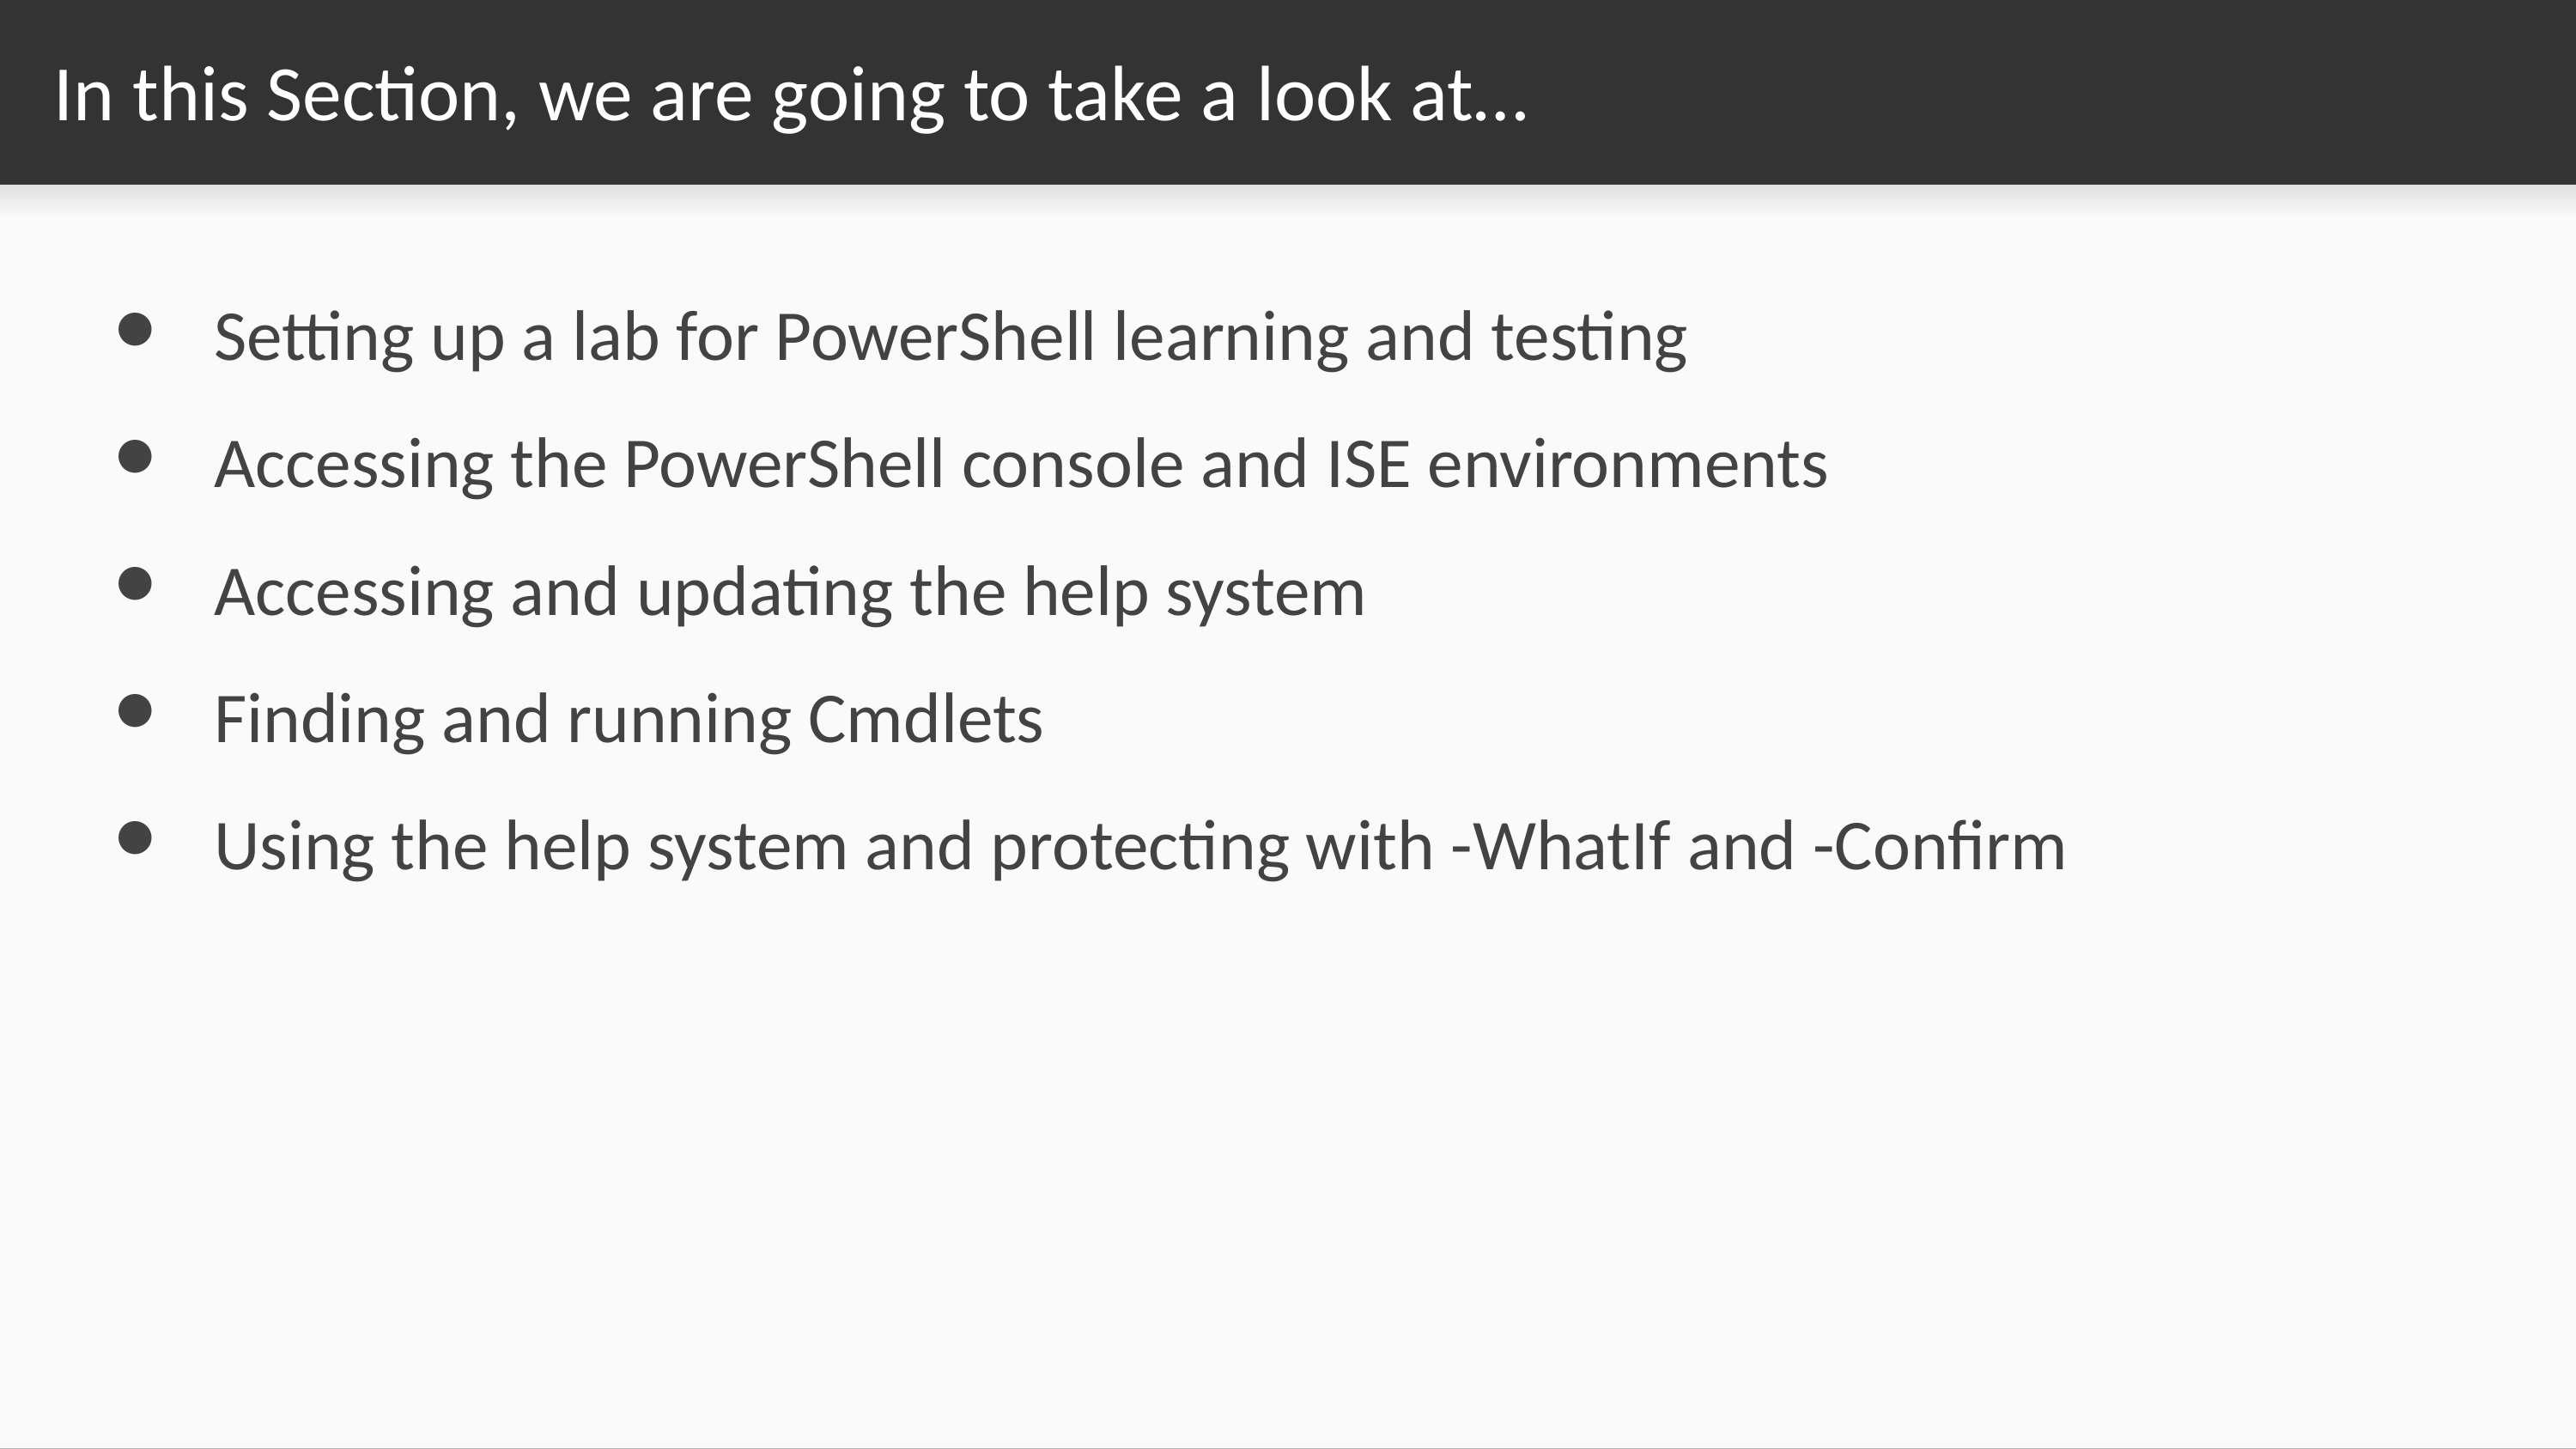

# In this Section, we are going to take a look at…
Setting up a lab for PowerShell learning and testing
Accessing the PowerShell console and ISE environments
Accessing and updating the help system
Finding and running Cmdlets
Using the help system and protecting with -WhatIf and -Confirm